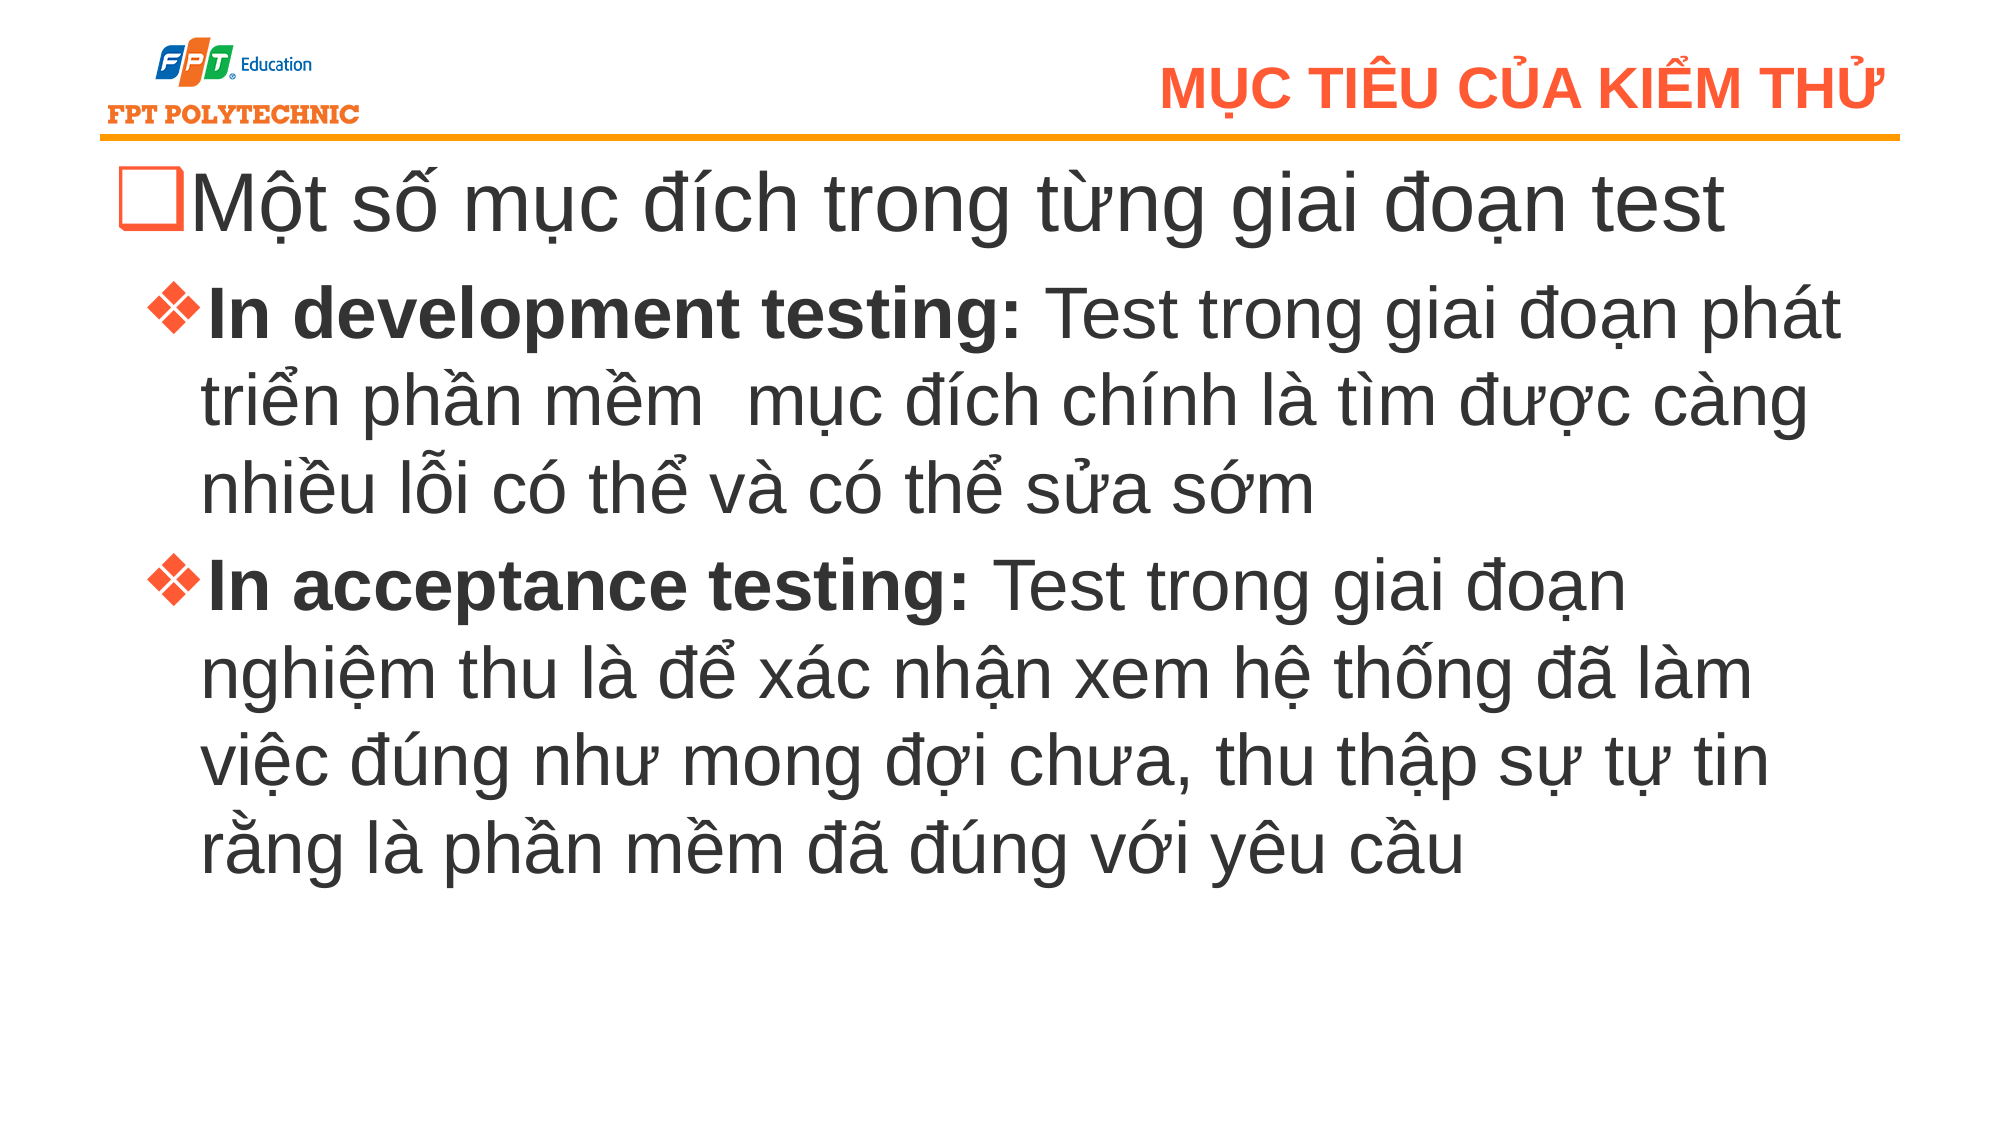

# Mục tiêu của kiểm thử
Một số mục đích trong từng giai đoạn test
In development testing: Test trong giai đoạn phát triển phần mềm  mục đích chính là tìm được càng nhiều lỗi có thể và có thể sửa sớm
In acceptance testing: Test trong giai đoạn nghiệm thu là để xác nhận xem hệ thống đã làm việc đúng như mong đợi chưa, thu thập sự tự tin rằng là phần mềm đã đúng với yêu cầu